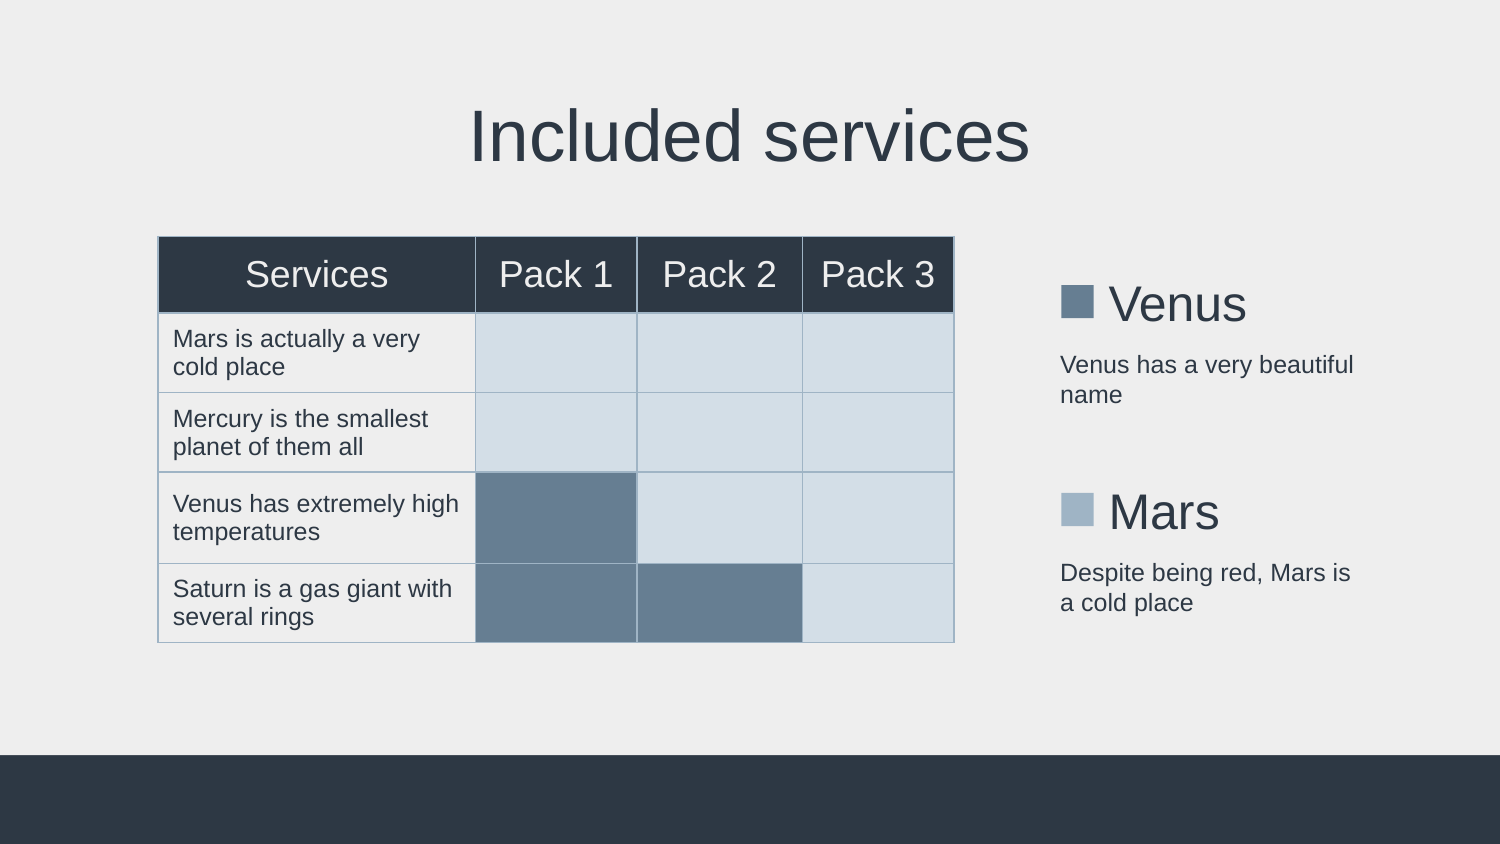

# Included services
| Services | Pack 1 | Pack 2 | Pack 3 |
| --- | --- | --- | --- |
| Mars is actually a very cold place |  |  |  |
| Mercury is the smallest planet of them all |  |  |  |
| Venus has extremely high temperatures |  |  |  |
| Saturn is a gas giant with several rings |  |  |  |
Venus

Venus has a very beautiful name
Mars

Despite being red, Mars is a cold place